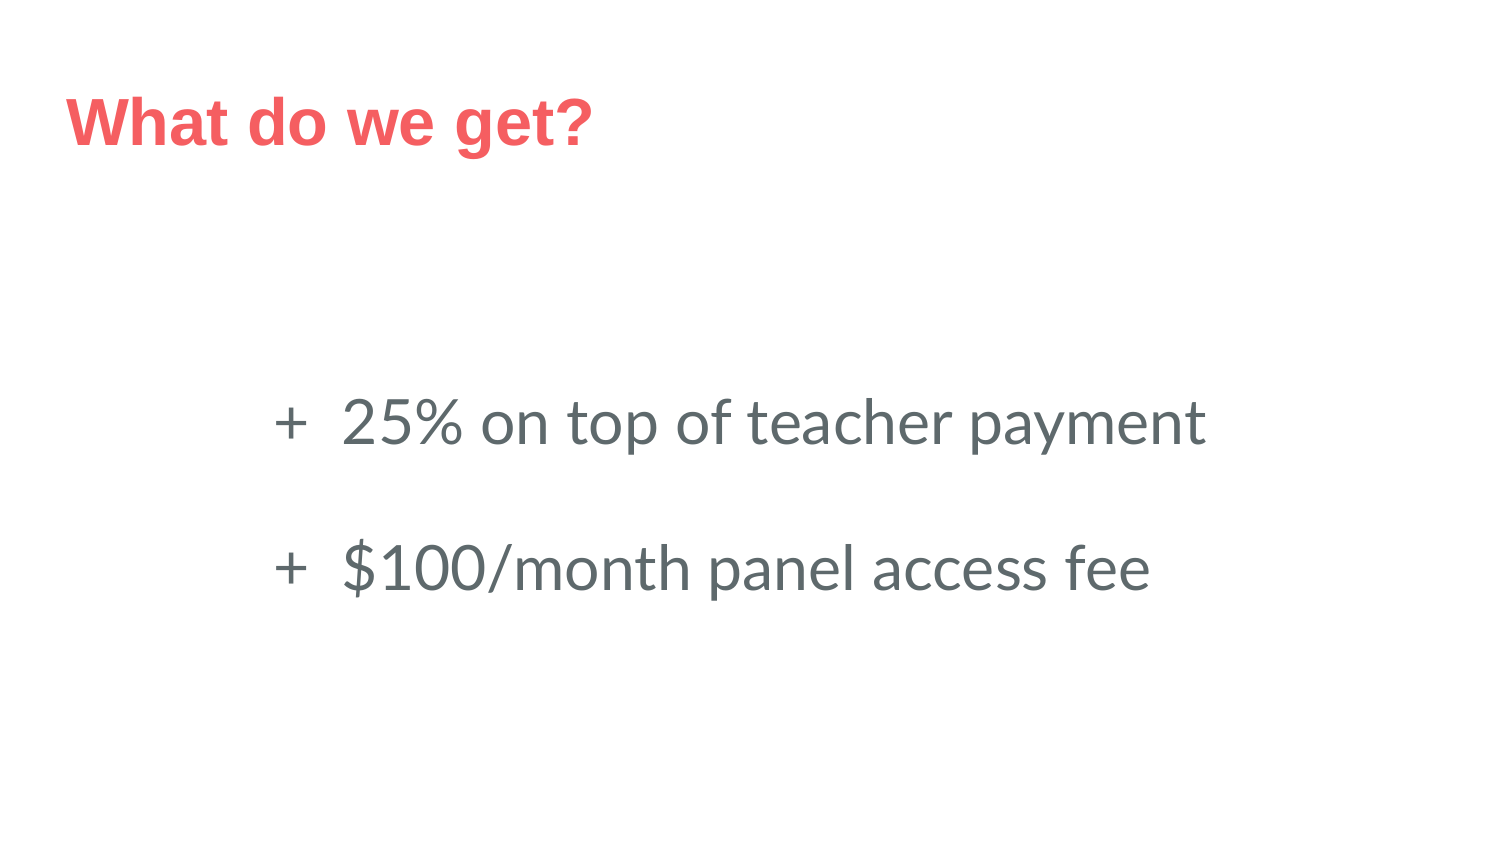

# What do we get?
25% on top of teacher payment
$100/month panel access fee